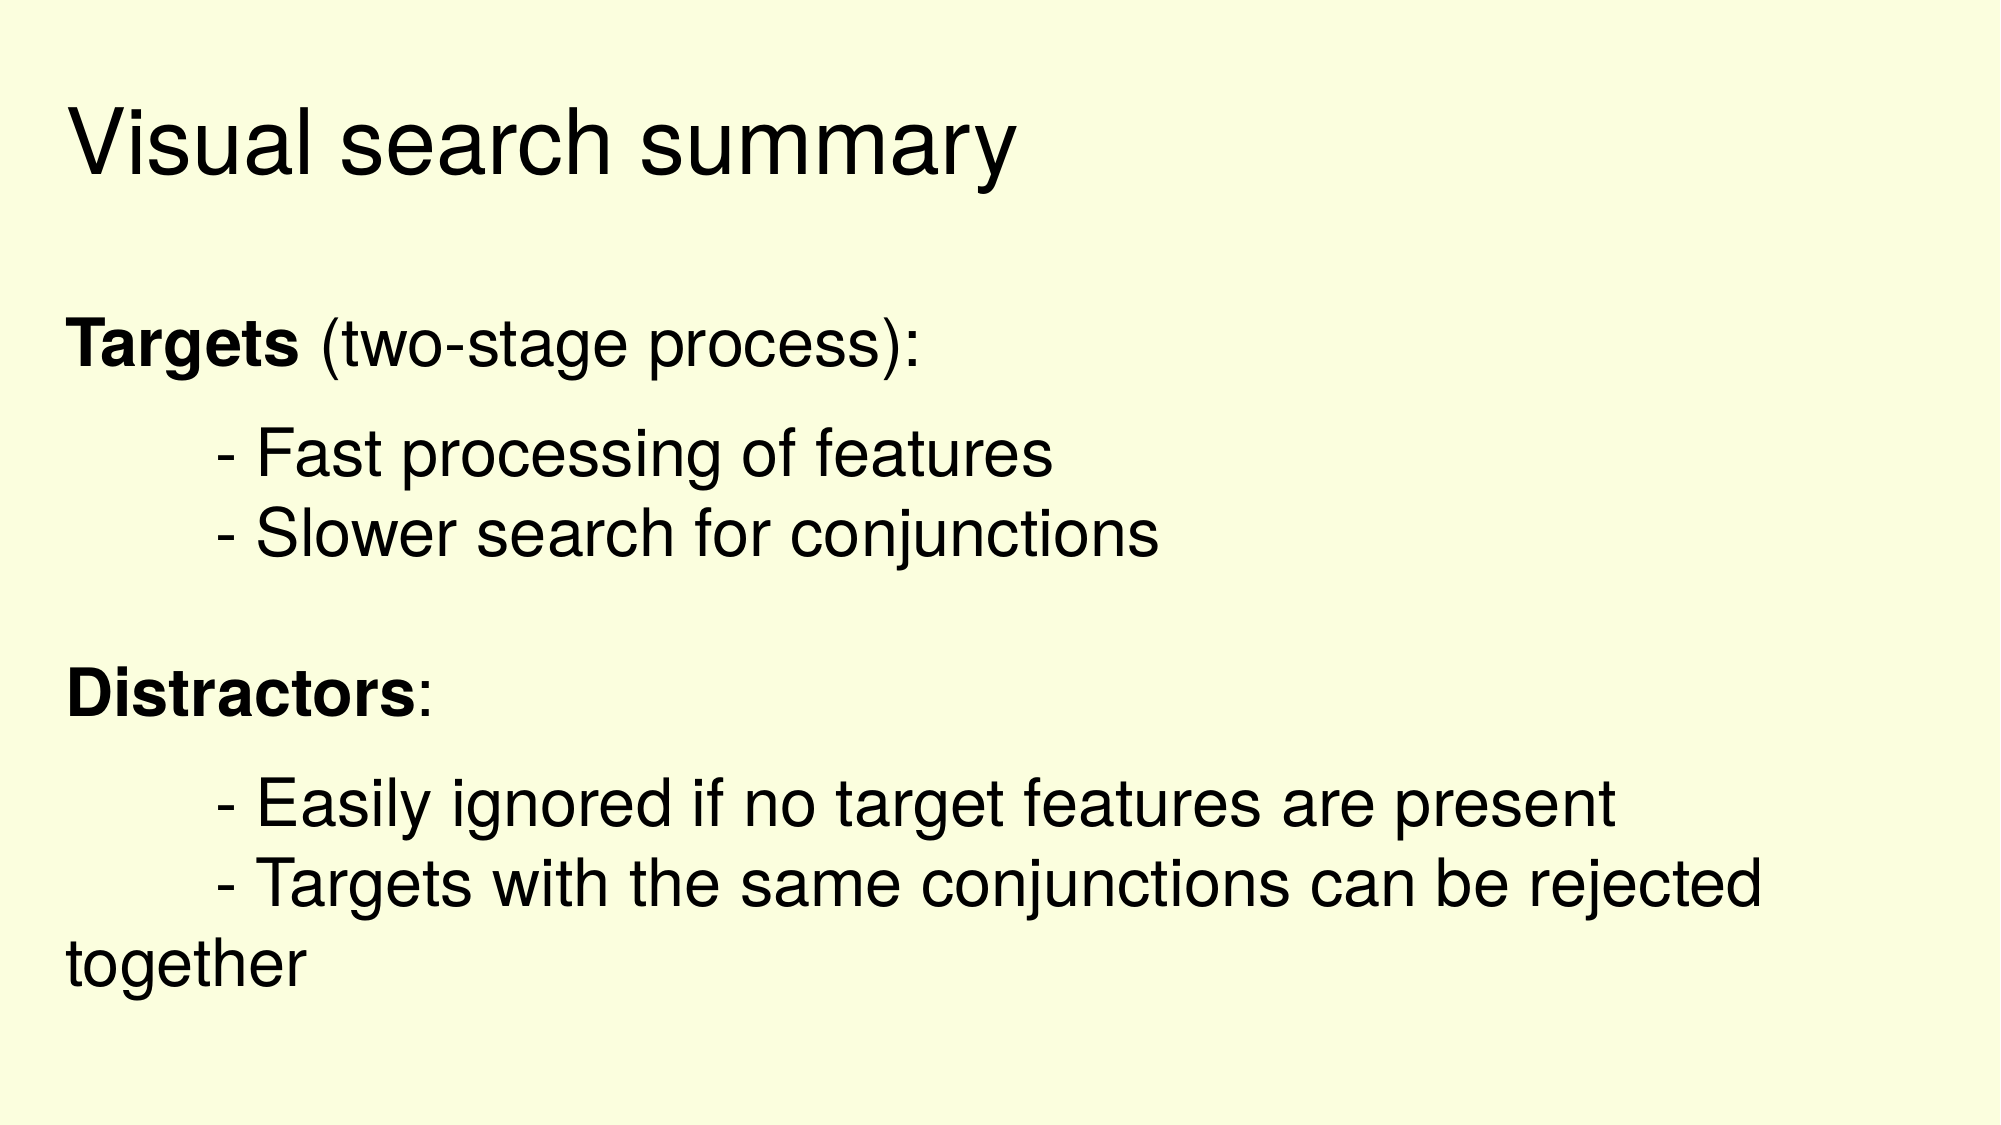

Visual search summary
Targets (two-stage process):

	- Fast processing of features
	- Slower search for conjunctions

Distractors:

	- Easily ignored if no target features are present
	- Targets with the same conjunctions can be rejected together